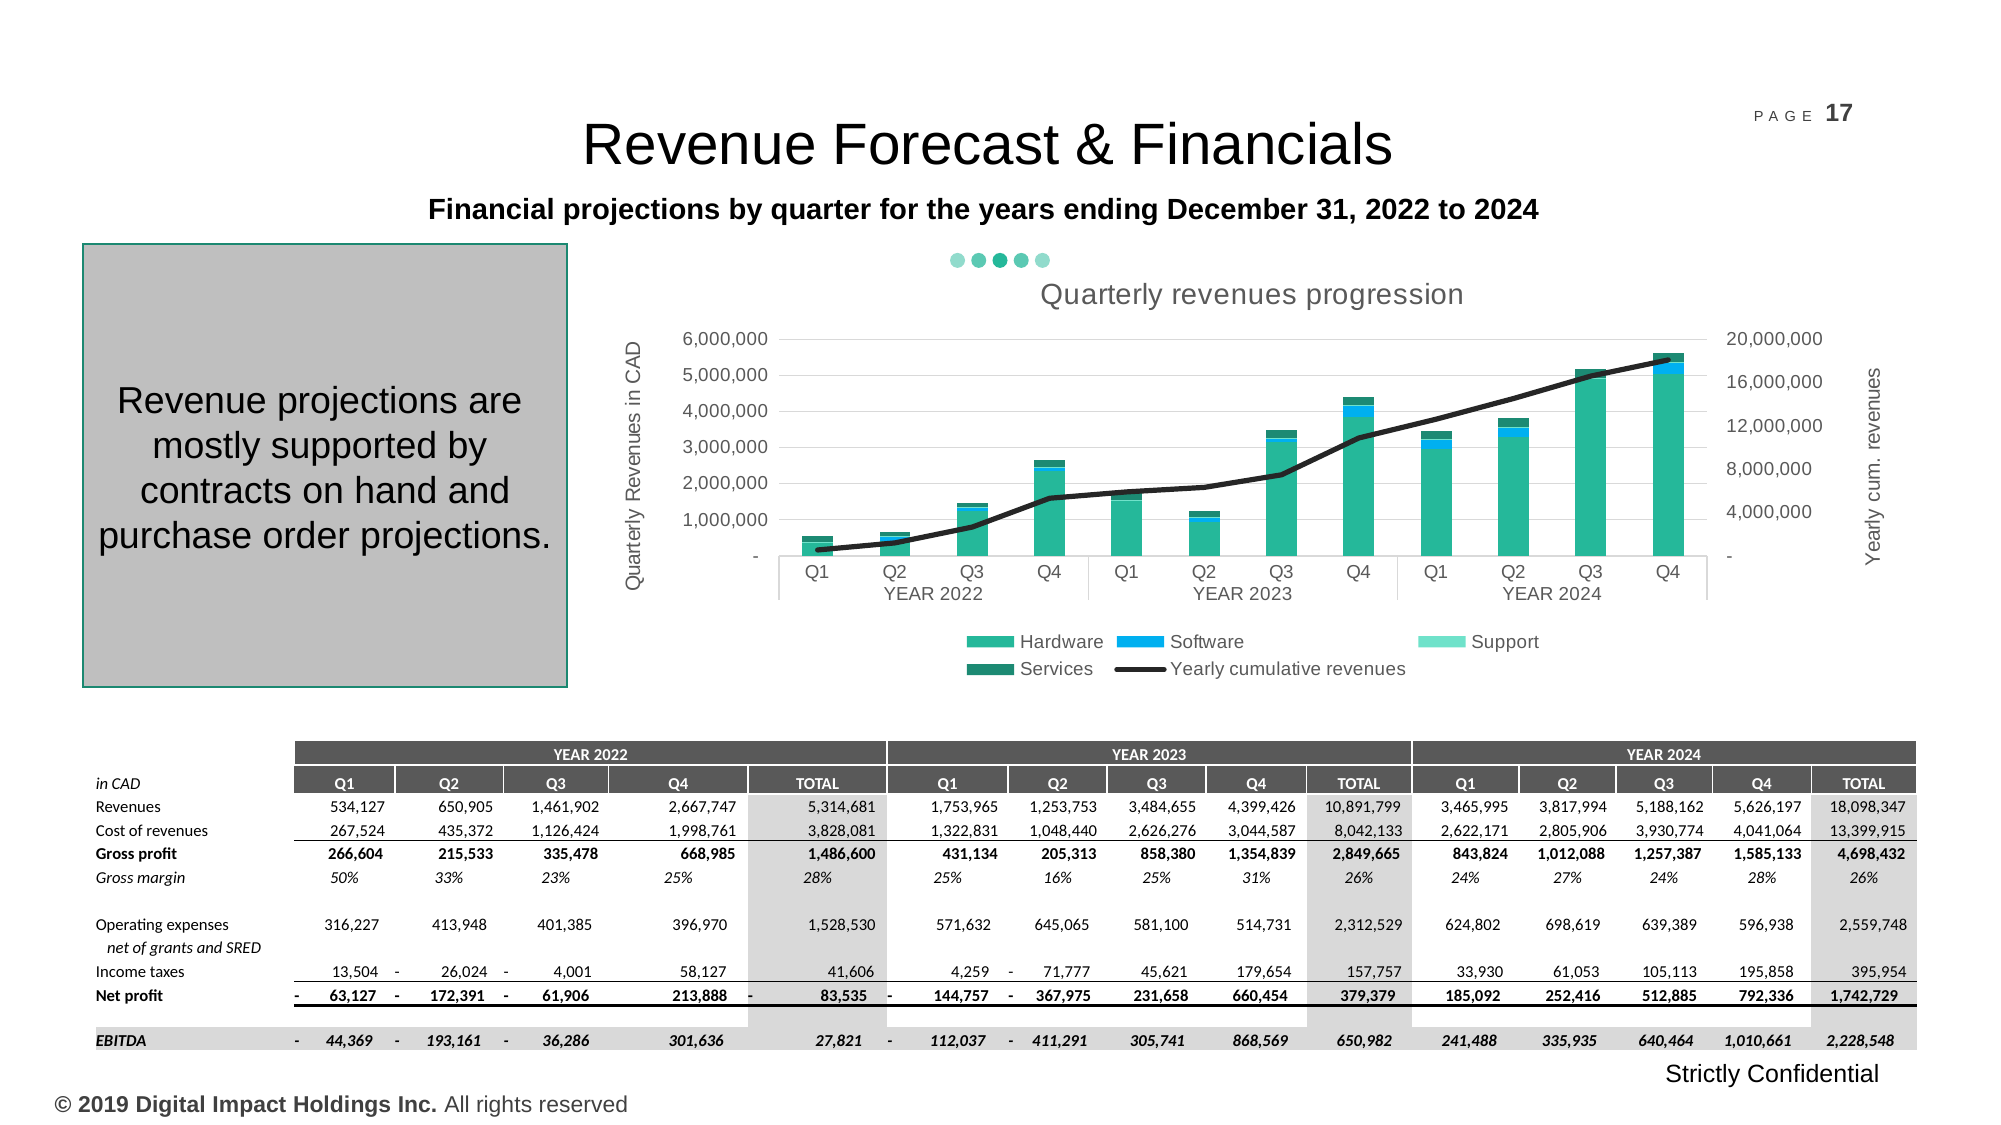

Revenue Forecast & Financials
Financial projections by quarter for the years ending December 31, 2022 to 2024
Revenue projections are
mostly supported by
contracts on hand and purchase order projections.

### Chart: Quarterly revenues progression

| Category | Hardware | Software | Support | Services | Yearly cumulative revenues |
|---|---|---|---|---|---|
| Q1 | 362157.0 | 0.0 | 20553.75 | 151416.5 | 534127.25 |
| Q2 | 413526.2 | 120000.0 | 20553.75 | 96825.0 | 1185032.2 |
| Q3 | 1240057.9 | 90000.0 | 20553.75 | 111290.50000000001 | 2646934.3499999996 |
| Q4 | 2355167.775 | 90000.0 | 6851.25 | 215727.5 | 5314680.875 |
| Q1 | 1515234.375 | 0.0 | 20553.75 | 218177.0 | 5899335.916666667 |
| Q2 | 925000.0 | 120000.0 | 20553.75 | 188199.0 | 6317253.5 |
| Q3 | 3147390.4092 | 90000.0 | 20553.75 | 226711.0 | 7478805.219733333 |
| Q4 | 3856184.8875 | 290000.0 | 20553.75 | 232687.0 | 10891798.6717 |
| Q1 | 2961459.12890625 | 250000.0 | 20553.75 | 233981.92000000004 | 12624796.071153127 |
| Q2 | 3306645.305740723 | 250000.0 | 20553.75 | 240794.56000000006 | 14533792.879023489 |
| Q3 | 4920000.584558104 | 0.0 | 20553.75 | 247607.2 | 16609057.492846731 |
| Q4 | 5051223.489199076 | 300000.0 | 20553.75 | 254419.84000000003 | 18098347.028404154 |

|  | YEAR 2022 |  |  |  |  | YEAR 2023 |  |  |  |  | YEAR 2024 |  |  |  |  |
| --- | --- | --- | --- | --- | --- | --- | --- | --- | --- | --- | --- | --- | --- | --- | --- |
| in CAD | Q1 | Q2 | Q3 | Q4 | TOTAL | Q1 | Q2 | Q3 | Q4 | TOTAL | Q1 | Q2 | Q3 | Q4 | TOTAL |
| Revenues | 534,127 | 650,905 | 1,461,902 | 2,667,747 | 5,314,681 | 1,753,965 | 1,253,753 | 3,484,655 | 4,399,426 | 10,891,799 | 3,465,995 | 3,817,994 | 5,188,162 | 5,626,197 | 18,098,347 |
| Cost of revenues | 267,524 | 435,372 | 1,126,424 | 1,998,761 | 3,828,081 | 1,322,831 | 1,048,440 | 2,626,276 | 3,044,587 | 8,042,133 | 2,622,171 | 2,805,906 | 3,930,774 | 4,041,064 | 13,399,915 |
| Gross profit | 266,604 | 215,533 | 335,478 | 668,985 | 1,486,600 | 431,134 | 205,313 | 858,380 | 1,354,839 | 2,849,665 | 843,824 | 1,012,088 | 1,257,387 | 1,585,133 | 4,698,432 |
| Gross margin | 50% | 33% | 23% | 25% | 28% | 25% | 16% | 25% | 31% | 26% | 24% | 27% | 24% | 28% | 26% |
|  |  |  |  |  |  |  |  |  |  |  |  |  |  |  |  |
| Operating expenses | 316,227 | 413,948 | 401,385 | 396,970 | 1,528,530 | 571,632 | 645,065 | 581,100 | 514,731 | 2,312,529 | 624,802 | 698,619 | 639,389 | 596,938 | 2,559,748 |
| net of grants and SRED |  |  |  |  |  |  |  |  |  |  |  |  |  |  |  |
| Income taxes | 13,504 | - 26,024 | - 4,001 | 58,127 | 41,606 | 4,259 | - 71,777 | 45,621 | 179,654 | 157,757 | 33,930 | 61,053 | 105,113 | 195,858 | 395,954 |
| Net profit | - 63,127 | - 172,391 | - 61,906 | 213,888 | - 83,535 | - 144,757 | - 367,975 | 231,658 | 660,454 | 379,379 | 185,092 | 252,416 | 512,885 | 792,336 | 1,742,729 |
|  |  |  |  |  |  |  |  |  |  |  |  |  |  |  |  |
| EBITDA | - 44,369 | - 193,161 | - 36,286 | 301,636 | 27,821 | - 112,037 | - 411,291 | 305,741 | 868,569 | 650,982 | 241,488 | 335,935 | 640,464 | 1,010,661 | 2,228,548 |
Strictly Confidential